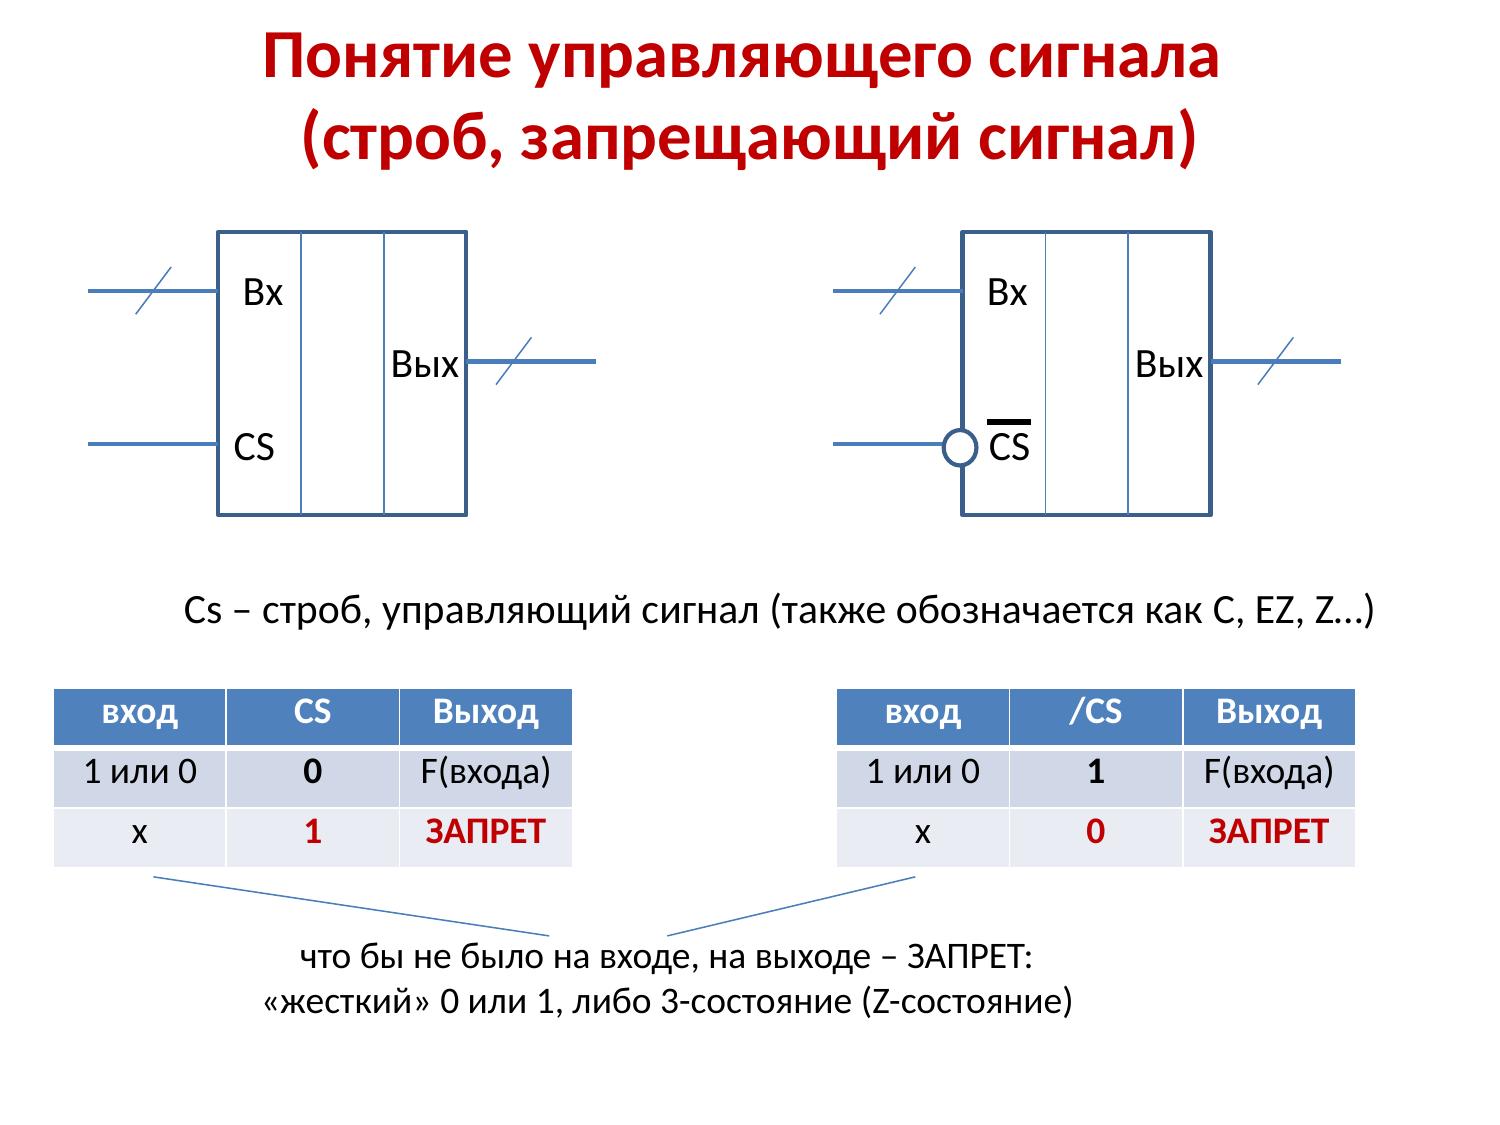

# Понятие управляющего сигнала (строб, запрещающий сигнал)

Вх
Вх
Вых
Вых
СS
СS

Сs – строб, управляющий сигнал (также обозначается как C, EZ, Z…)
| вход | СS | Выход |
| --- | --- | --- |
| 1 или 0 | 0 | F(входа) |
| х | 1 | ЗАПРЕТ |
| вход | /СS | Выход |
| --- | --- | --- |
| 1 или 0 | 1 | F(входа) |
| х | 0 | ЗАПРЕТ |
что бы не было на входе, на выходе – ЗАПРЕТ: «жесткий» 0 или 1, либо 3-состояние (Z-состояние)